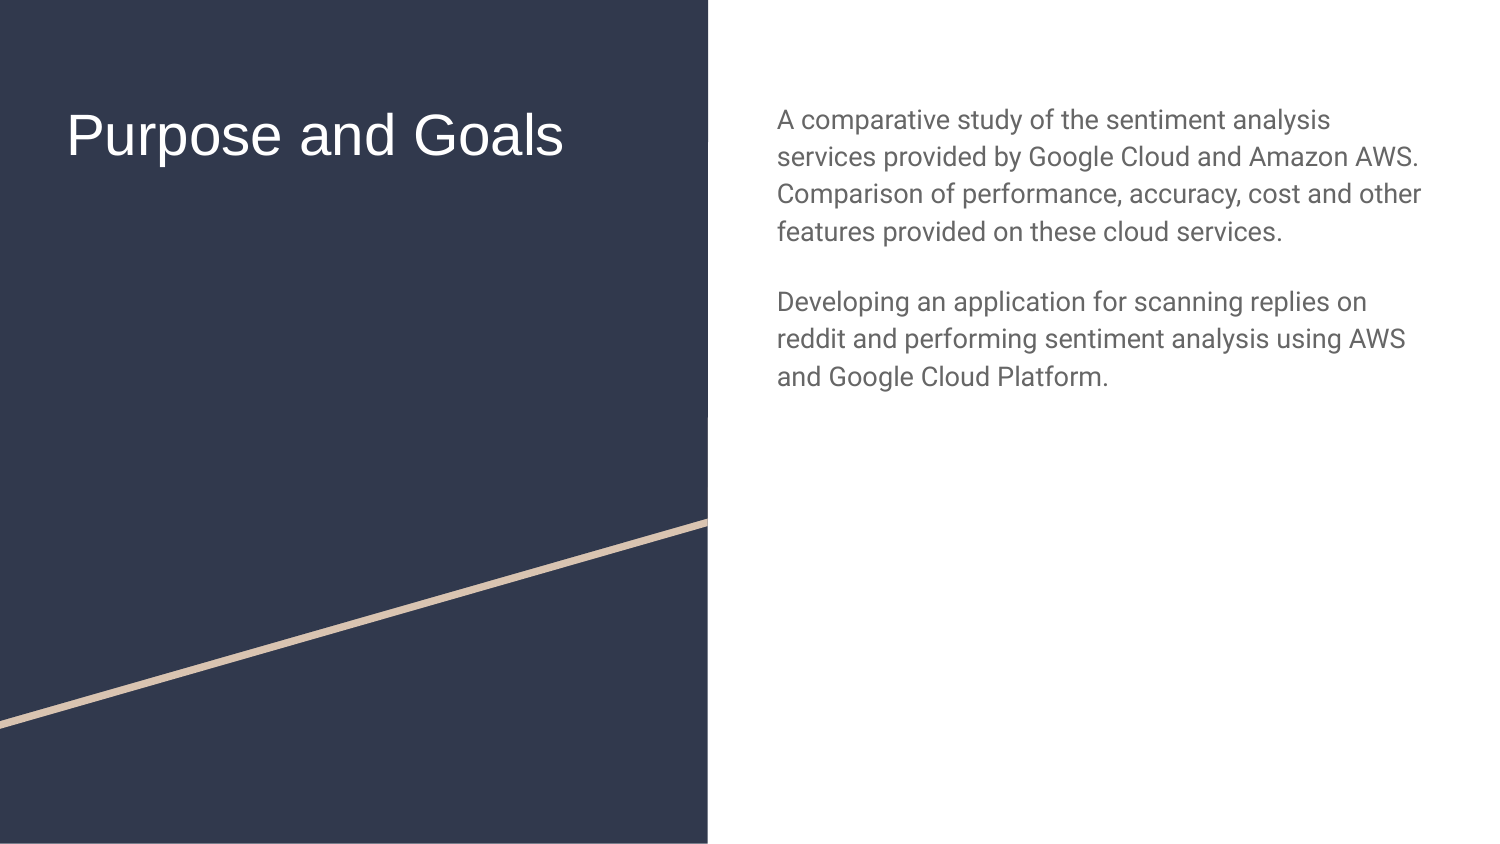

# Purpose and Goals

A comparative study of the sentiment analysis services provided by Google Cloud and Amazon AWS. Comparison of performance, accuracy, cost and other features provided on these cloud services.
Developing an application for scanning replies on reddit and performing sentiment analysis using AWS and Google Cloud Platform.